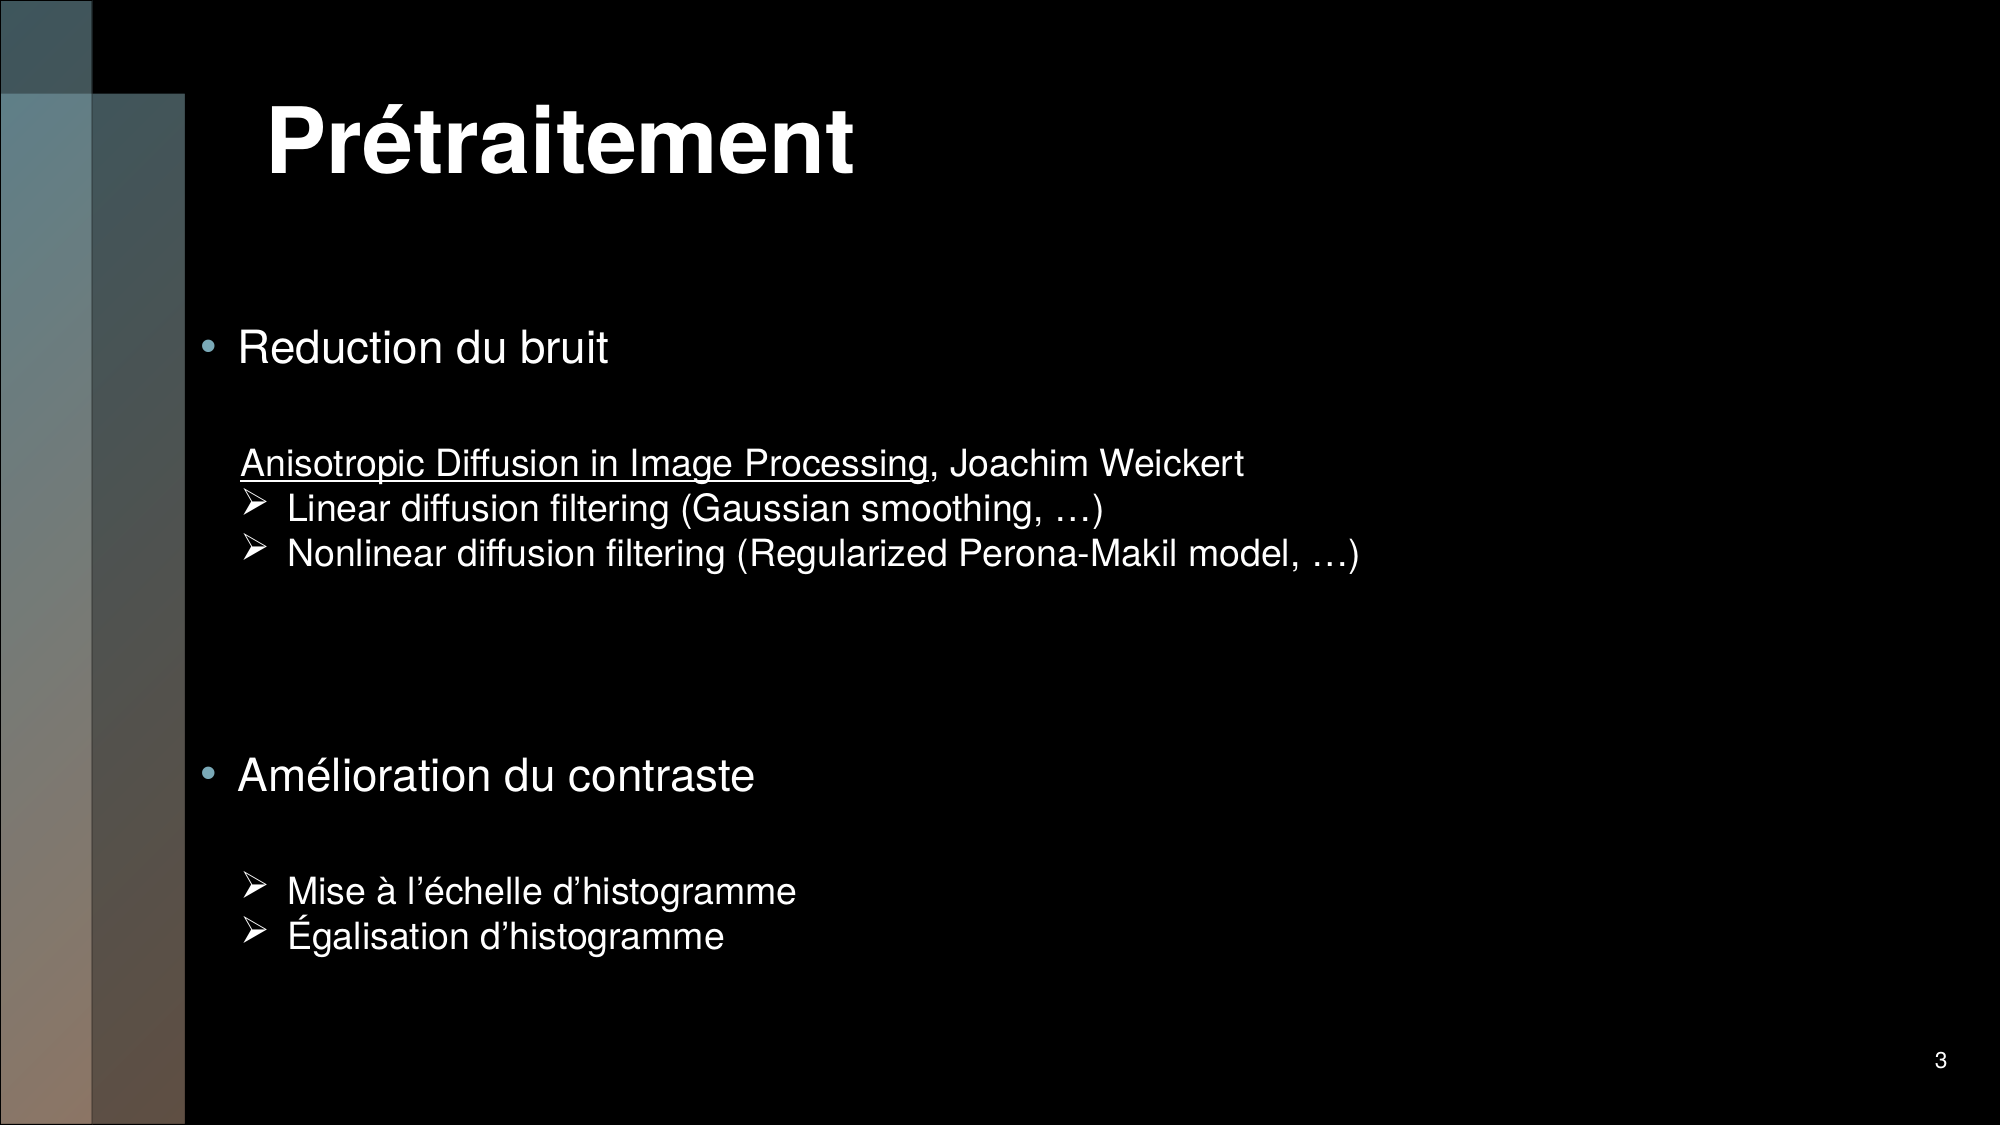

# Prétraitement
Reduction du bruit
Anisotropic Diffusion in Image Processing, Joachim Weickert
Linear diffusion filtering (Gaussian smoothing, …)
Nonlinear diffusion filtering (Regularized Perona-Makil model, …)
Amélioration du contraste
Mise à l’échelle d’histogramme
Égalisation d’histogramme
3